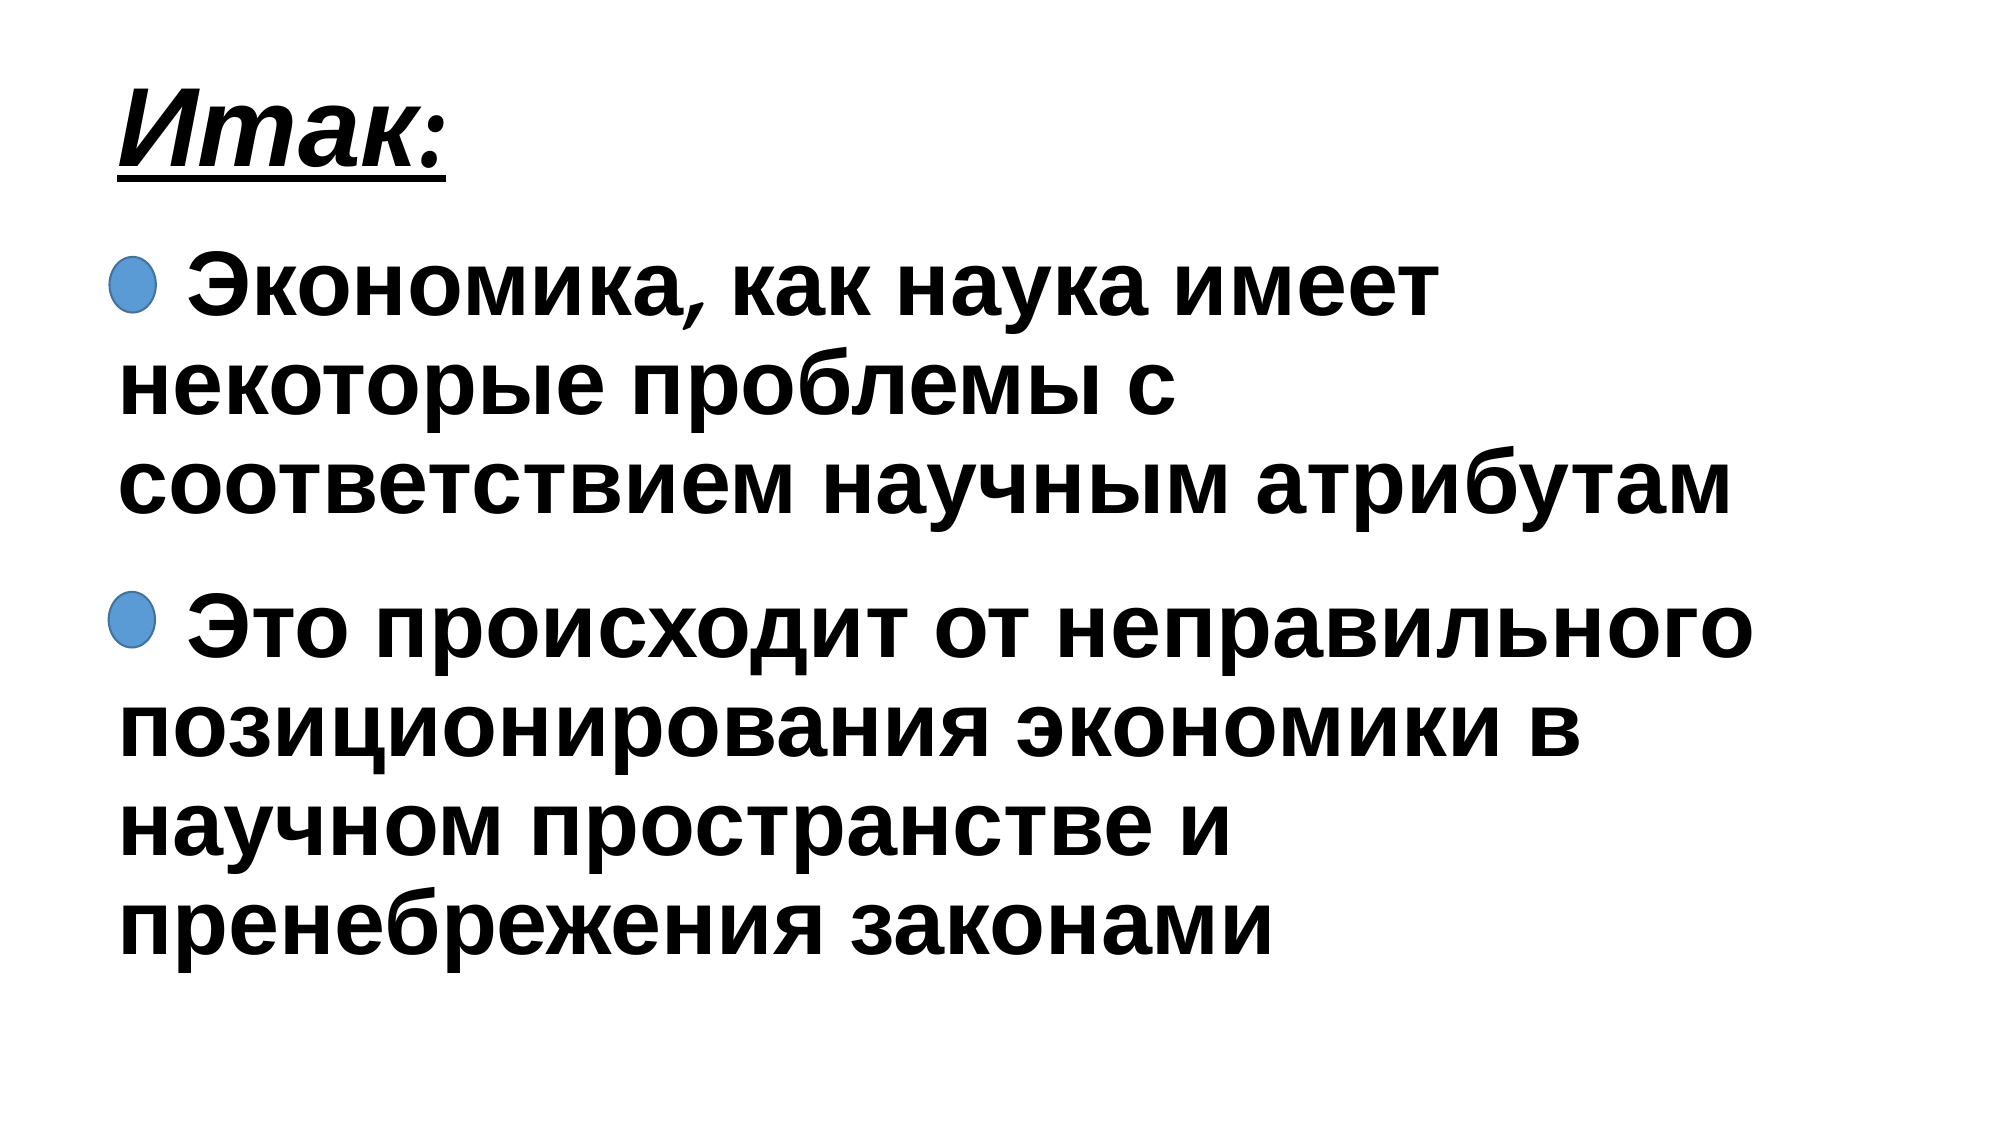

Итак:
   Экономика, как наука имеет некоторые проблемы с соответствием научным атрибутам
   Это происходит от неправильного позиционирования экономики в научном пространстве и пренебрежения законами